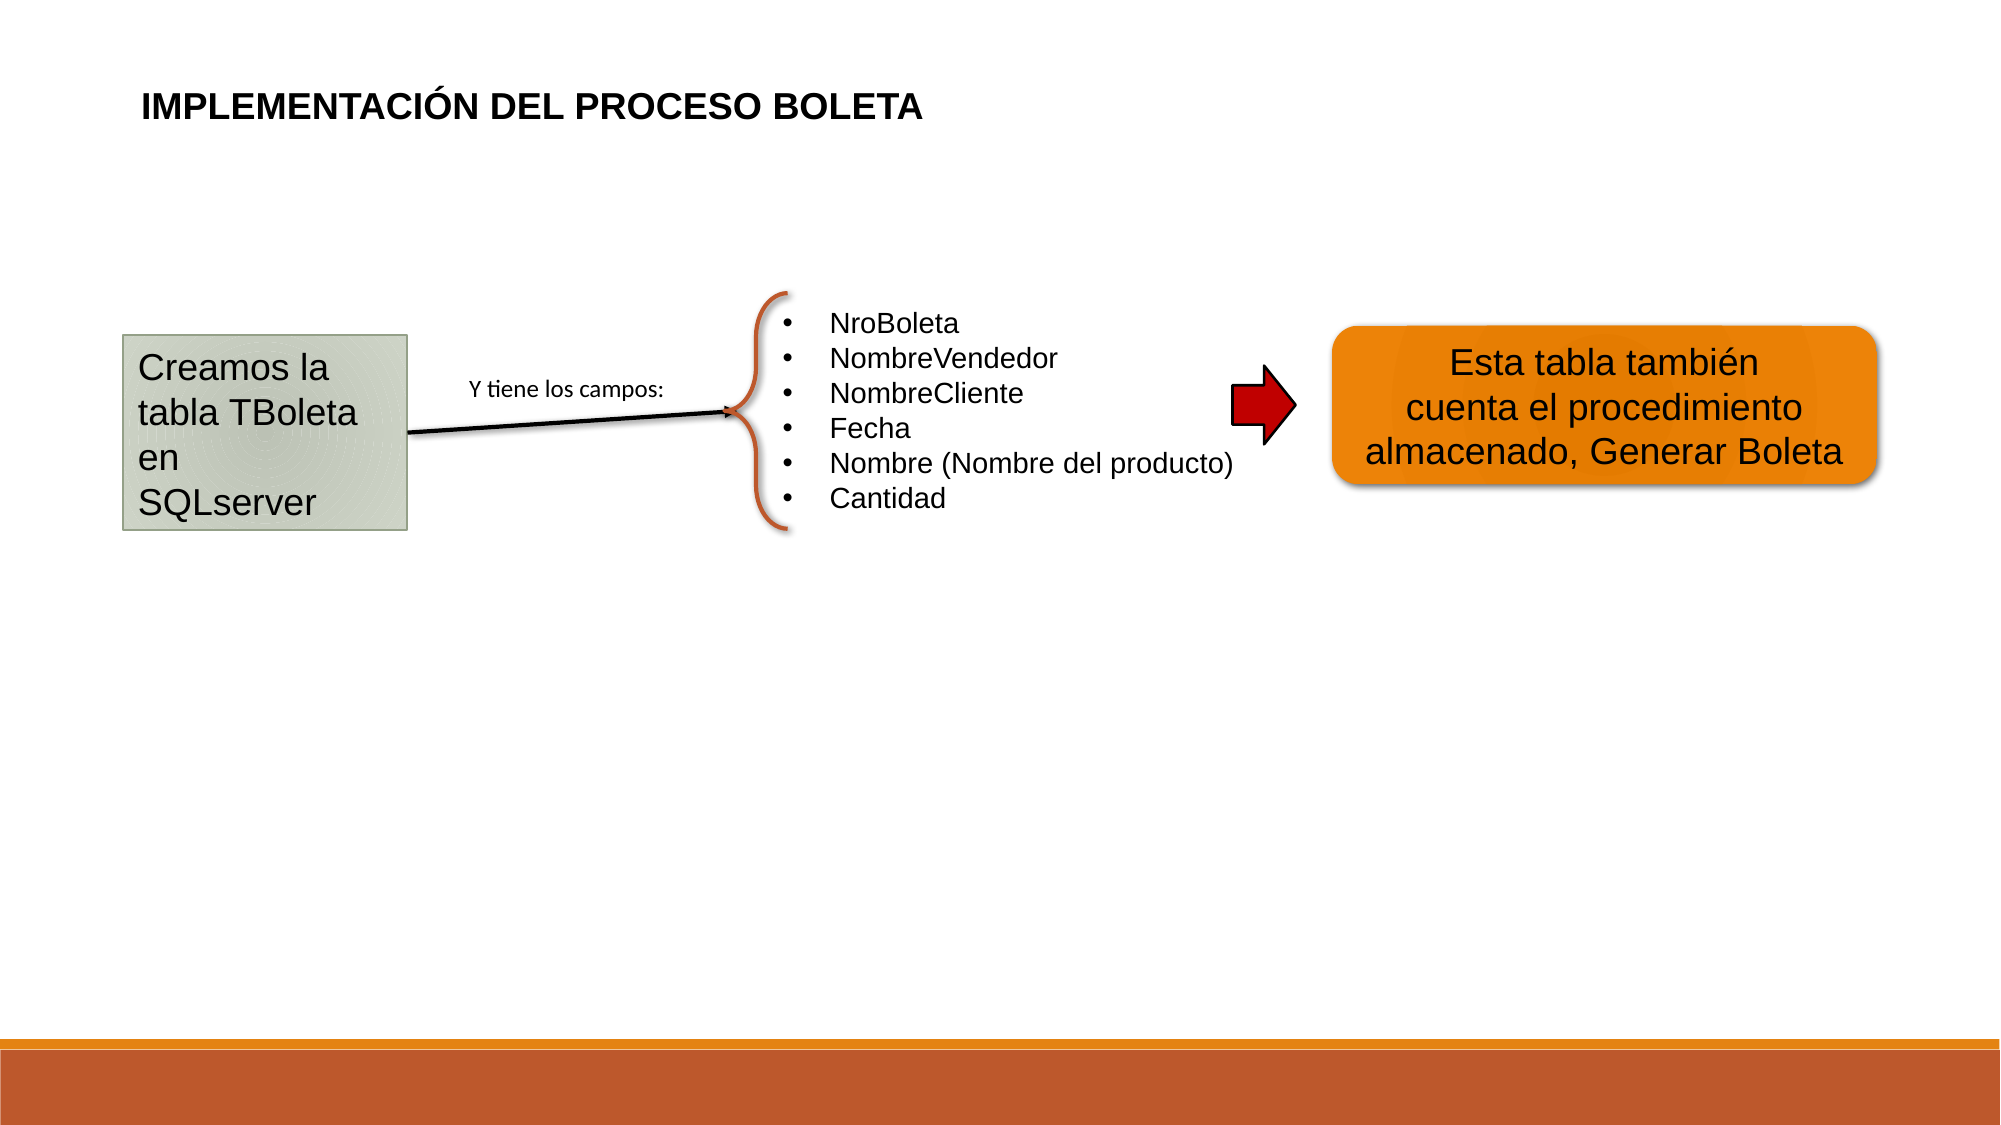

IMPLEMENTACIÓN DEL PROCESO BOLETA

NroBoleta
NombreVendedor
NombreCliente
Fecha
Nombre (Nombre del producto)
Cantidad
Esta tabla también
cuenta el procedimiento almacenado, Generar Boleta
Creamos la tabla TBoleta en
SQLserver
Y tiene los campos: